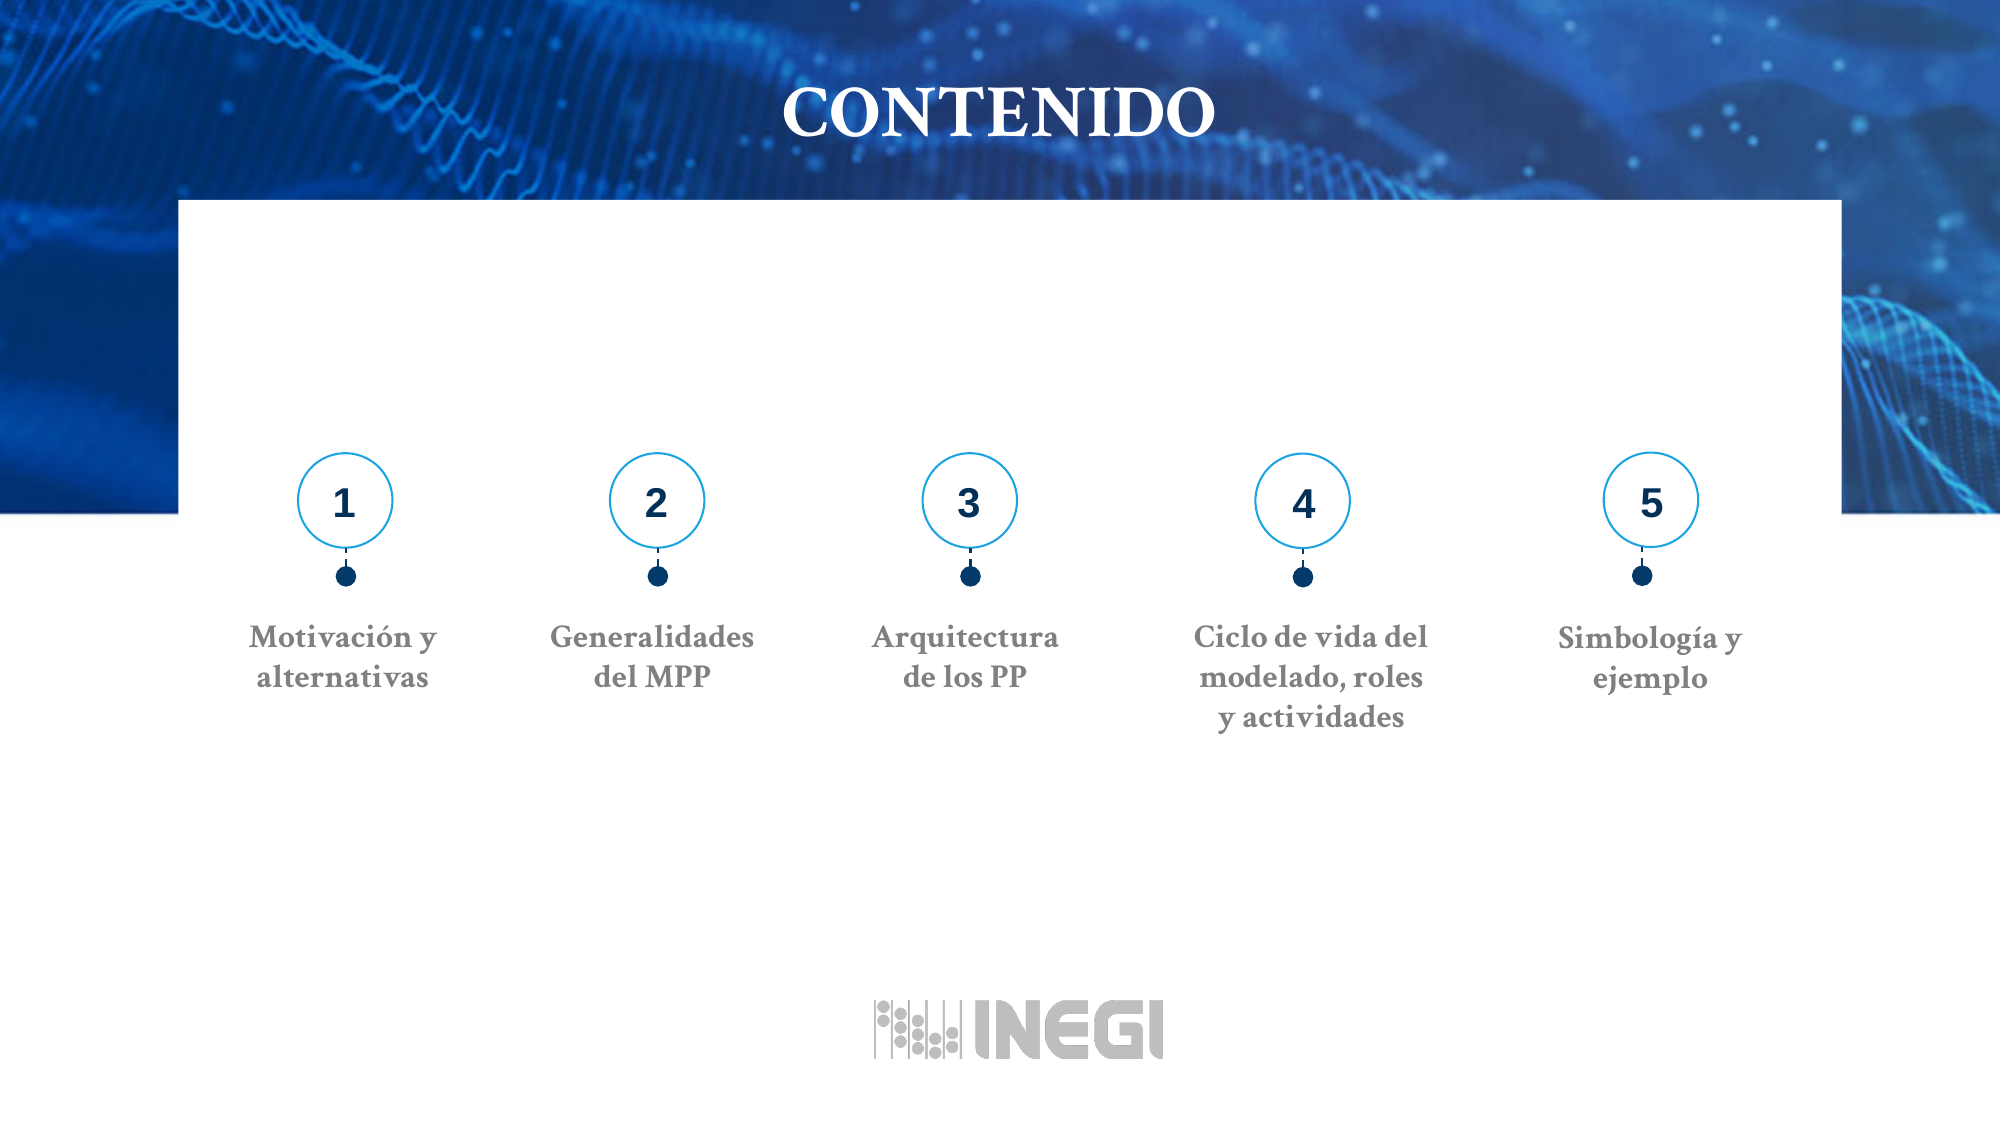

CONTENIDO

5
1
3
2
4
Motivación y alternativas
Arquitectura de los PP
Generalidades del MPP
Ciclo de vida del modelado, roles y actividades
Simbología y ejemplo